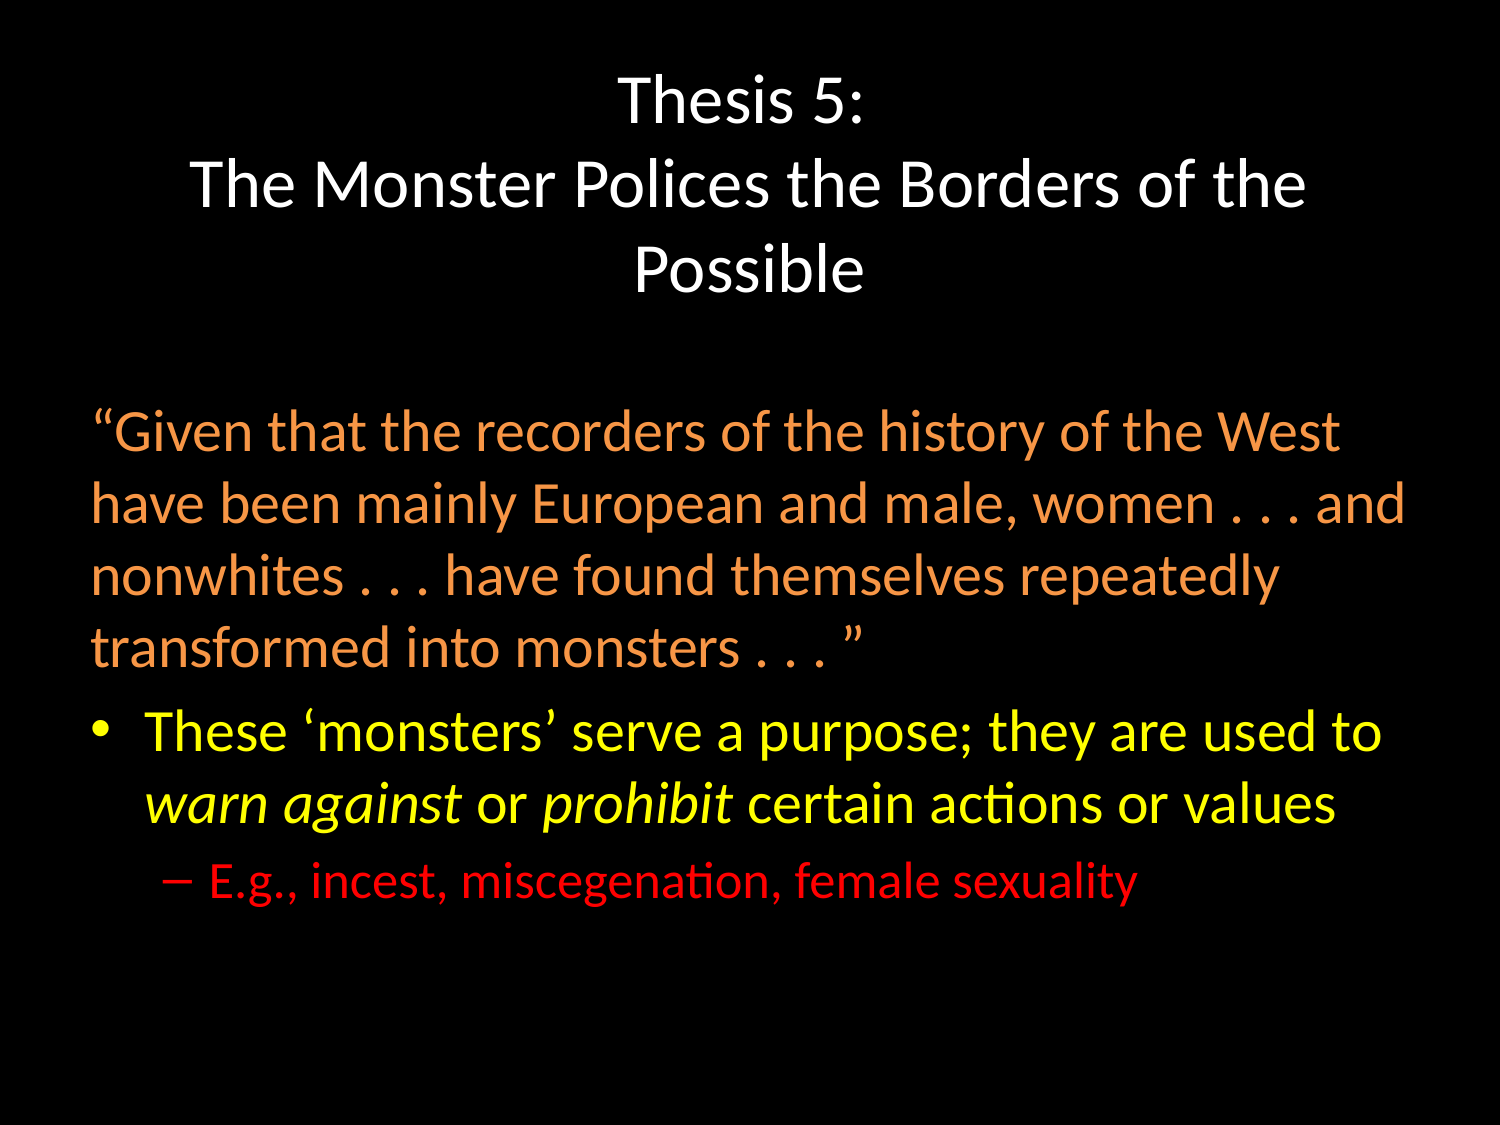

# Thesis 5: The Monster Polices the Borders of the Possible
“Given that the recorders of the history of the West have been mainly European and male, women . . . and nonwhites . . . have found themselves repeatedly transformed into monsters . . . ”
These ‘monsters’ serve a purpose; they are used to warn against or prohibit certain actions or values
E.g., incest, miscegenation, female sexuality